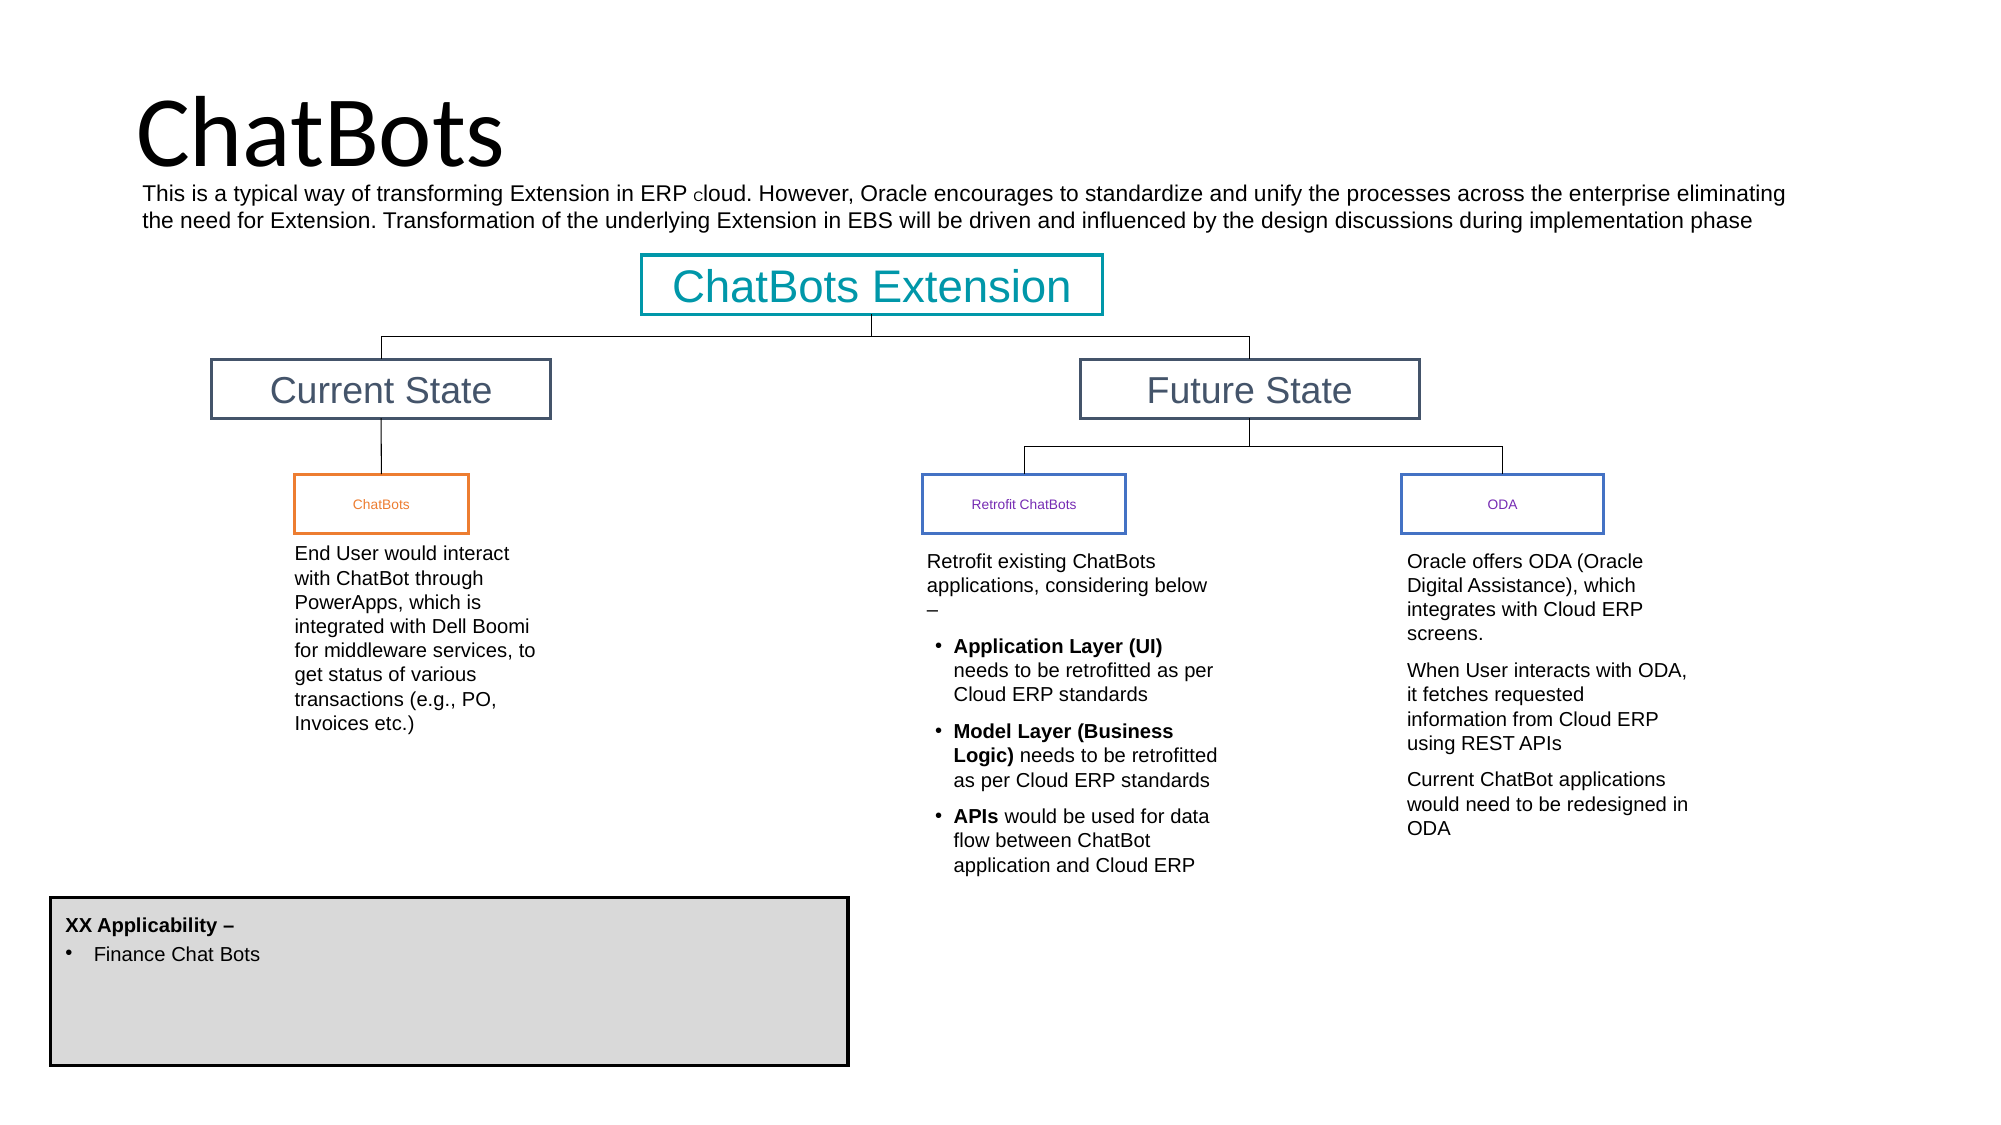

ChatBots
This is a typical way of transforming Extension in ERP Cloud. However, Oracle encourages to standardize and unify the processes across the enterprise eliminating the need for Extension. Transformation of the underlying Extension in EBS will be driven and influenced by the design discussions during implementation phase
ChatBots Extension
Current State
Future State
ChatBots
Retrofit ChatBots
ODA
End User would interact with ChatBot through PowerApps, which is integrated with Dell Boomi for middleware services, to get status of various transactions (e.g., PO, Invoices etc.)
Oracle offers ODA (Oracle Digital Assistance), which integrates with Cloud ERP screens.
When User interacts with ODA, it fetches requested information from Cloud ERP using REST APIs
Current ChatBot applications would need to be redesigned in ODA
Retrofit existing ChatBots applications, considering below –
Application Layer (UI) needs to be retrofitted as per Cloud ERP standards
Model Layer (Business Logic) needs to be retrofitted as per Cloud ERP standards
APIs would be used for data flow between ChatBot application and Cloud ERP
XX Applicability –
Finance Chat Bots